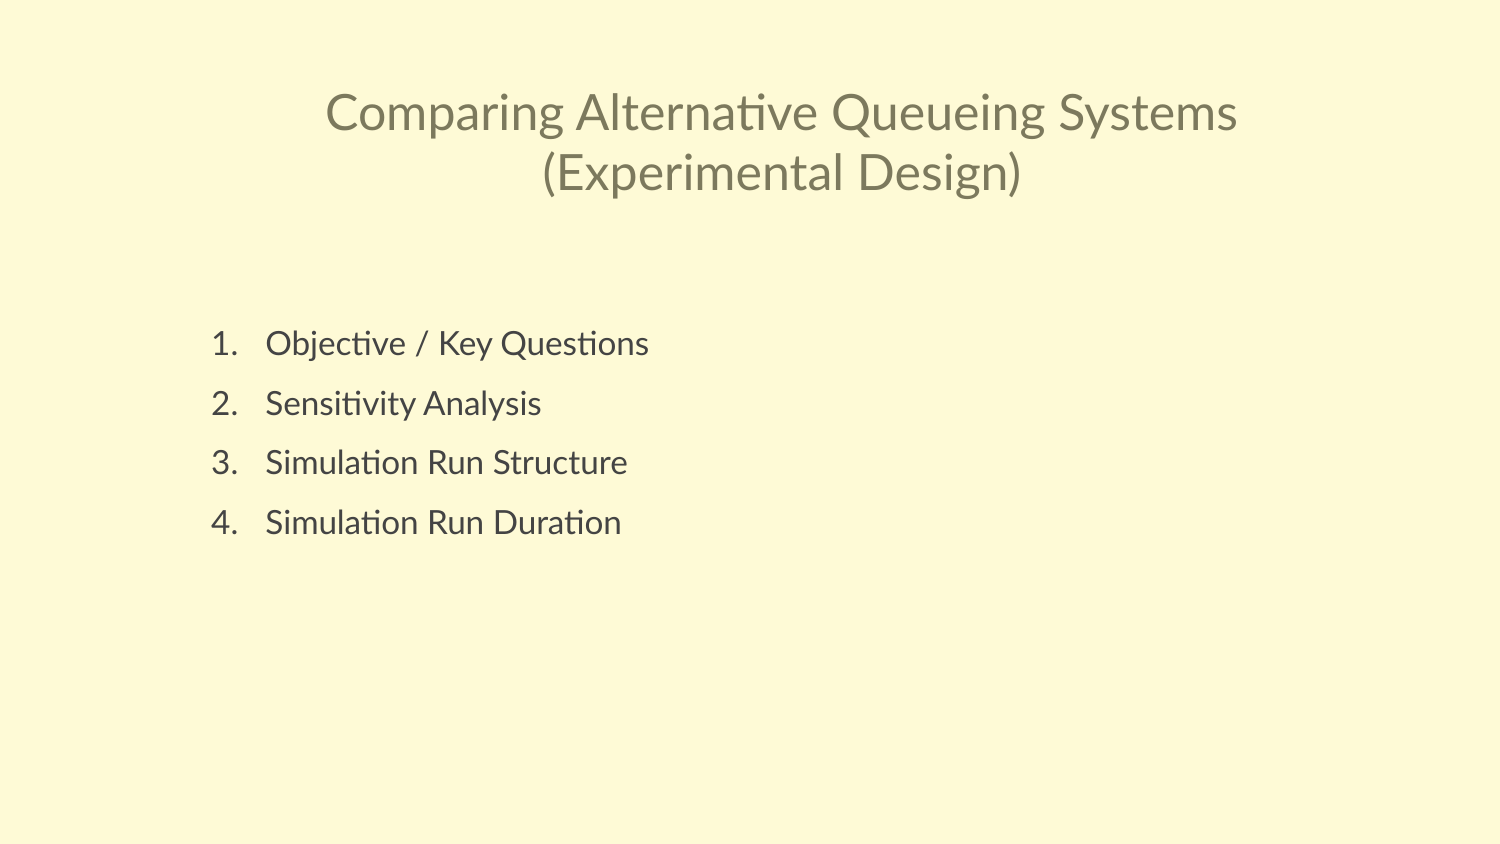

Comparing Alternative Queueing Systems
(Experimental Design)
Objective / Key Questions
Sensitivity Analysis
Simulation Run Structure
Simulation Run Duration